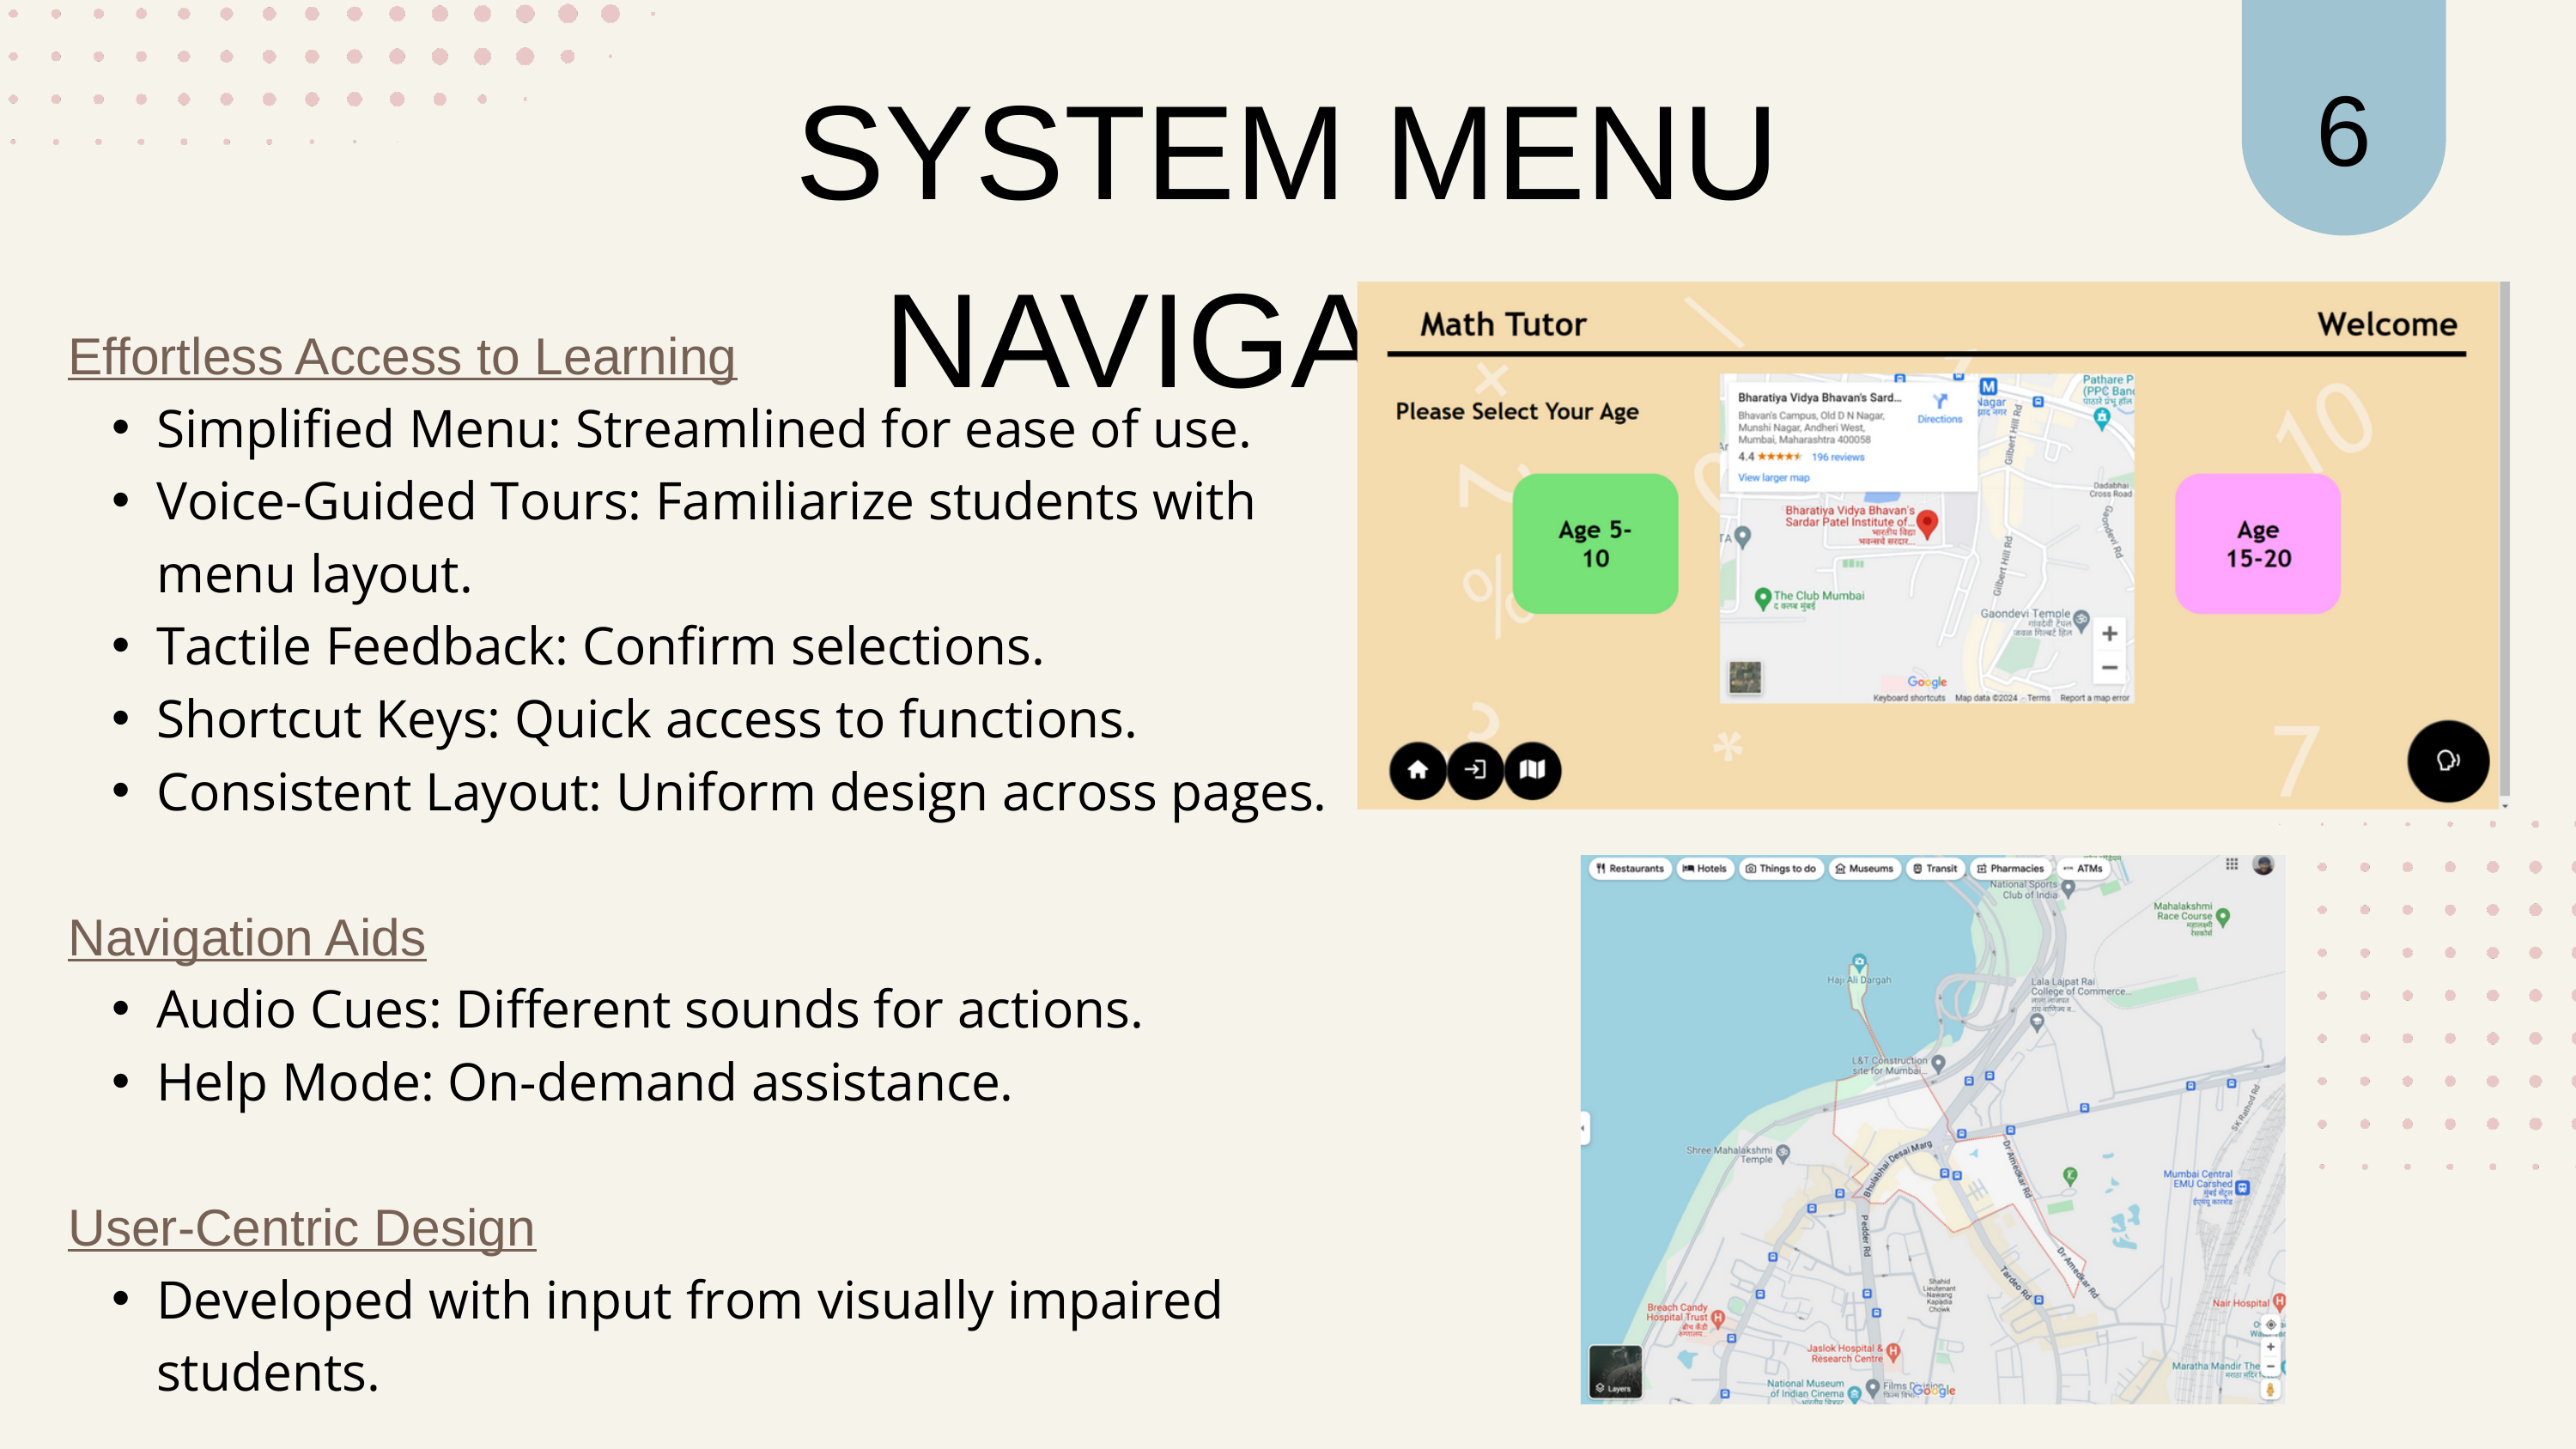

6

SYSTEM MENU NAVIGATION

Effortless Access to Learning
Simplified Menu: Streamlined for ease of use.
Voice-Guided Tours: Familiarize students with menu layout.
Tactile Feedback: Confirm selections.
Shortcut Keys: Quick access to functions.
Consistent Layout: Uniform design across pages.

Navigation Aids
Audio Cues: Different sounds for actions.
Help Mode: On-demand assistance.

User-Centric Design
Developed with input from visually impaired students.